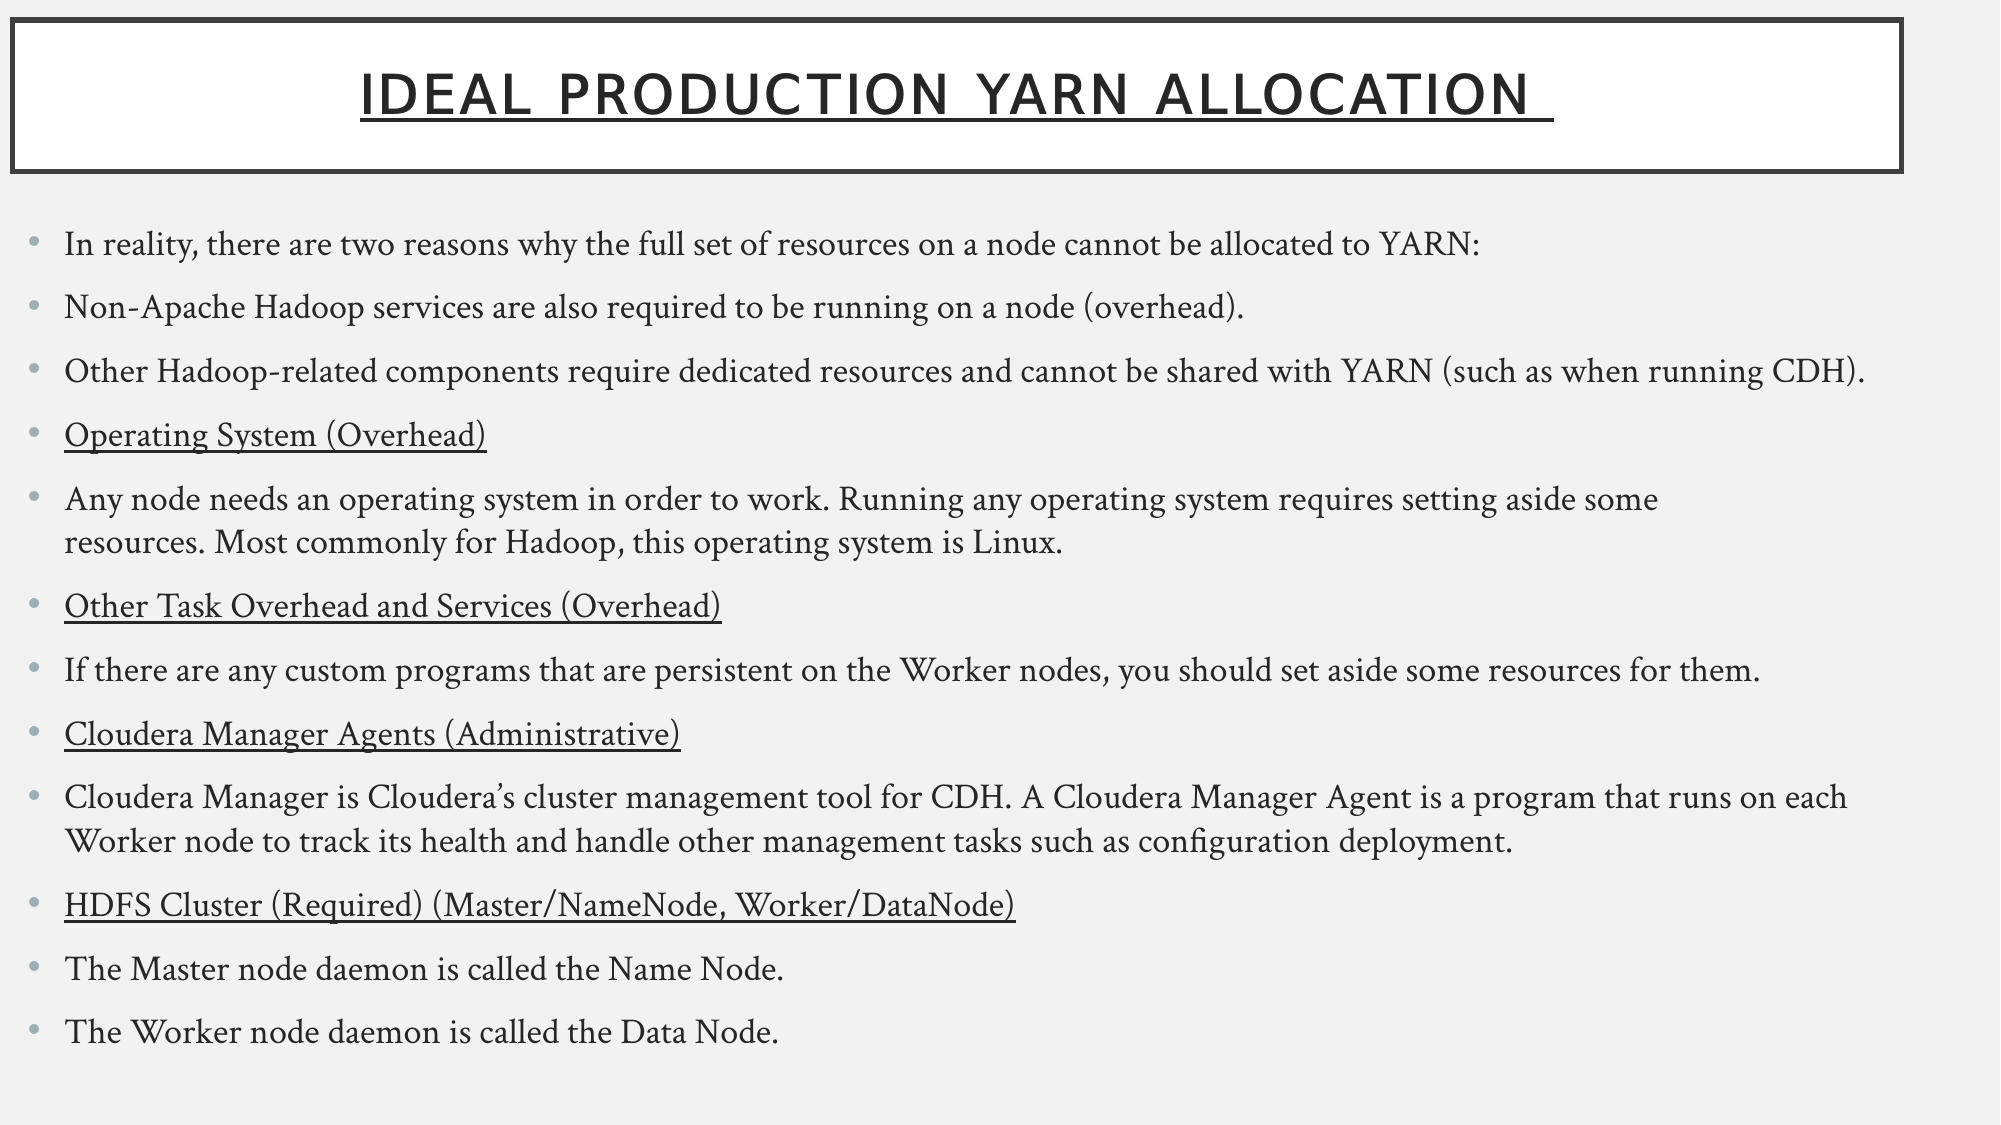

# Ideal PRODUCTION YARN ALLOCATION
In reality, there are two reasons why the full set of resources on a node cannot be allocated to YARN:
Non-Apache Hadoop services are also required to be running on a node (overhead).
Other Hadoop-related components require dedicated resources and cannot be shared with YARN (such as when running CDH).
Operating System (Overhead)
Any node needs an operating system in order to work. Running any operating system requires setting aside some resources. Most commonly for Hadoop, this operating system is Linux.
Other Task Overhead and Services (Overhead)
If there are any custom programs that are persistent on the Worker nodes, you should set aside some resources for them.
Cloudera Manager Agents (Administrative)
Cloudera Manager is Cloudera’s cluster management tool for CDH. A Cloudera Manager Agent is a program that runs on each Worker node to track its health and handle other management tasks such as configuration deployment.
HDFS Cluster (Required) (Master/NameNode, Worker/DataNode)
The Master node daemon is called the Name Node.
The Worker node daemon is called the Data Node.